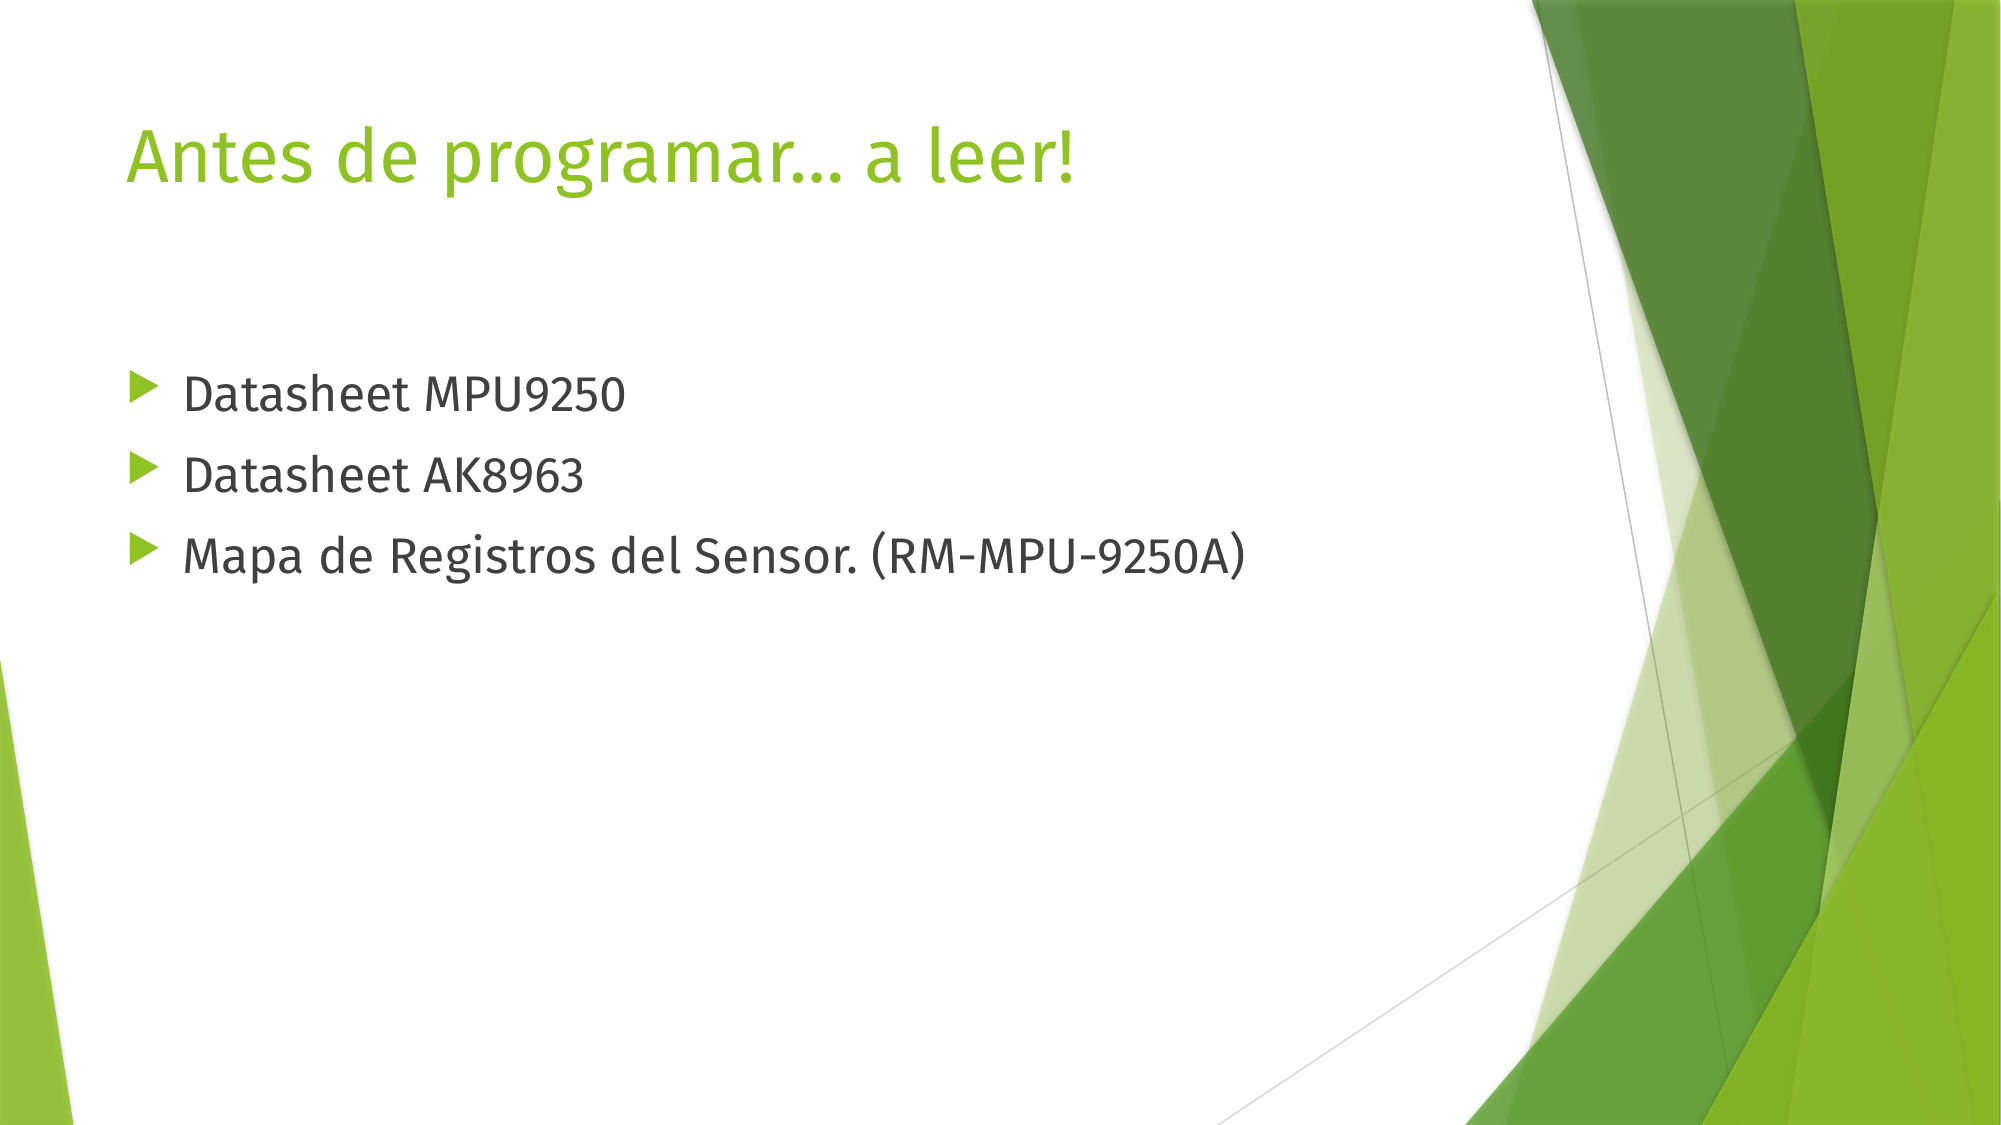

# Antes de programar… a leer!
Datasheet MPU9250
Datasheet AK8963
Mapa de Registros del Sensor. (RM-MPU-9250A)